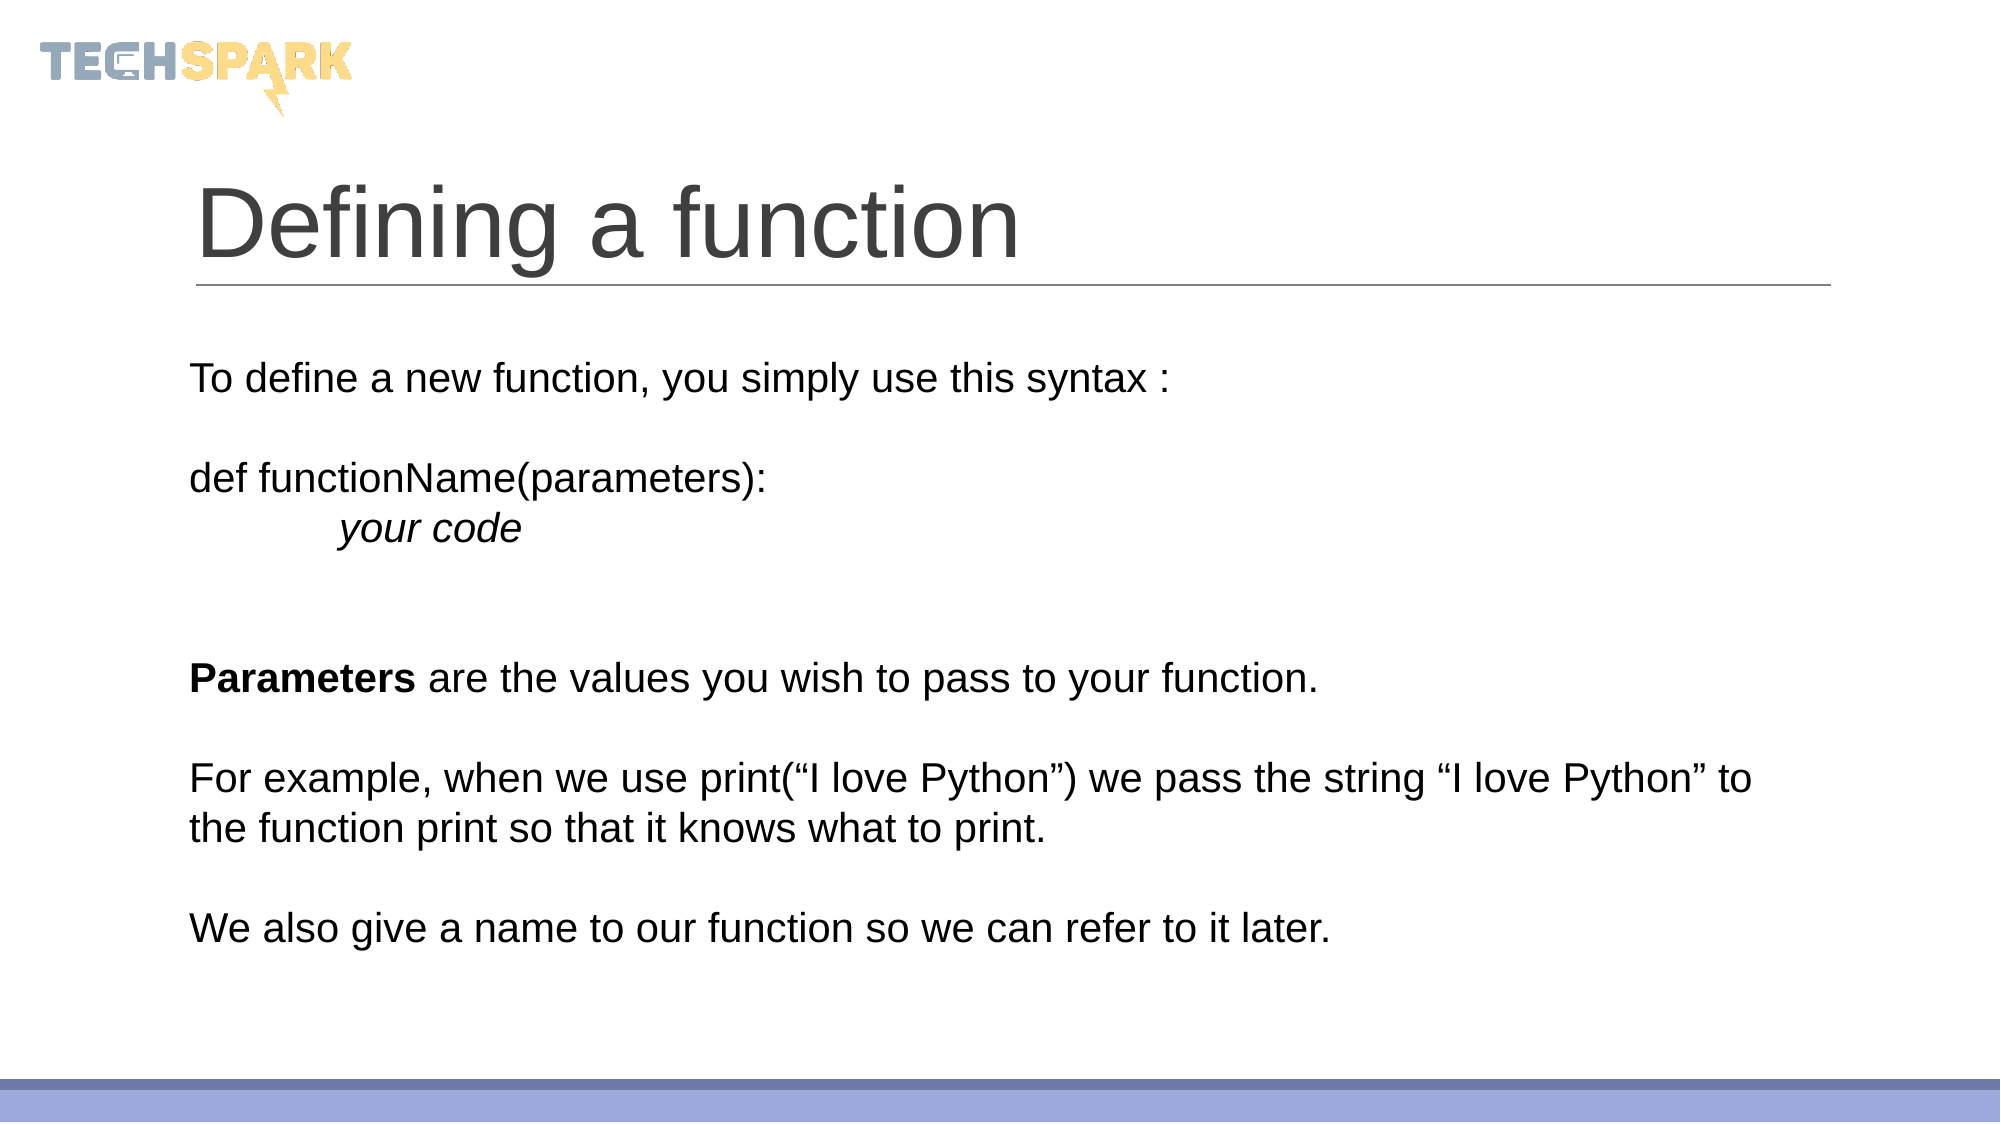

# Defining a function
To define a new function, you simply use this syntax :

def functionName(parameters):
	your code

Parameters are the values you wish to pass to your function.
For example, when we use print(“I love Python”) we pass the string “I love Python” to the function print so that it knows what to print.

We also give a name to our function so we can refer to it later.